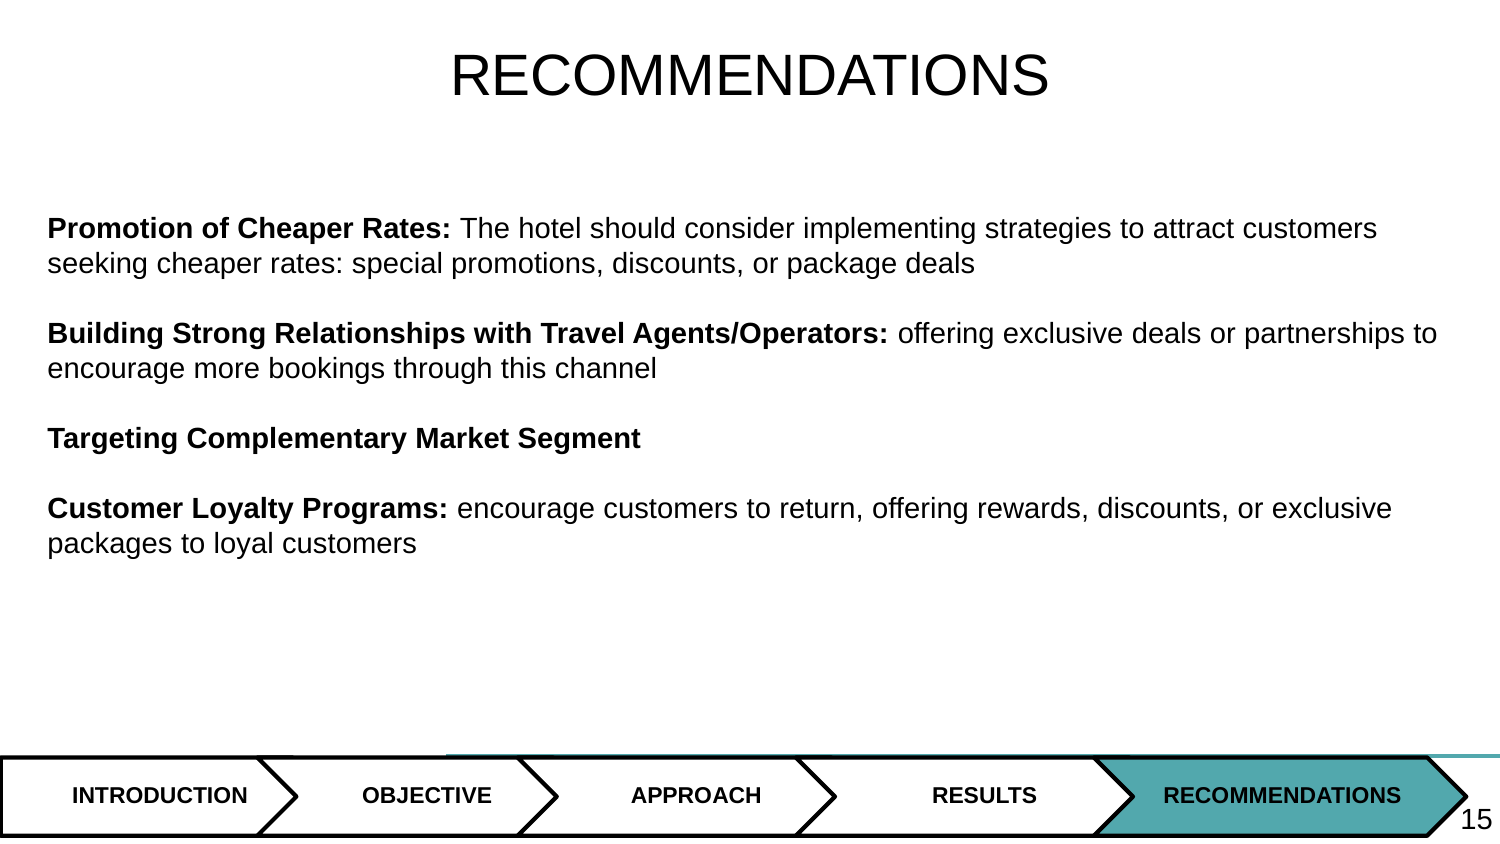

# RECOMMENDATIONS
Promotion of Cheaper Rates: The hotel should consider implementing strategies to attract customers seeking cheaper rates: special promotions, discounts, or package deals

Building Strong Relationships with Travel Agents/Operators: offering exclusive deals or partnerships to encourage more bookings through this channel

Targeting Complementary Market Segment

Customer Loyalty Programs: encourage customers to return, offering rewards, discounts, or exclusive packages to loyal customers

INTRODUCTION
OBJECTIVE
APPROACH
RESULTS
RECOMMENDATIONS
 15